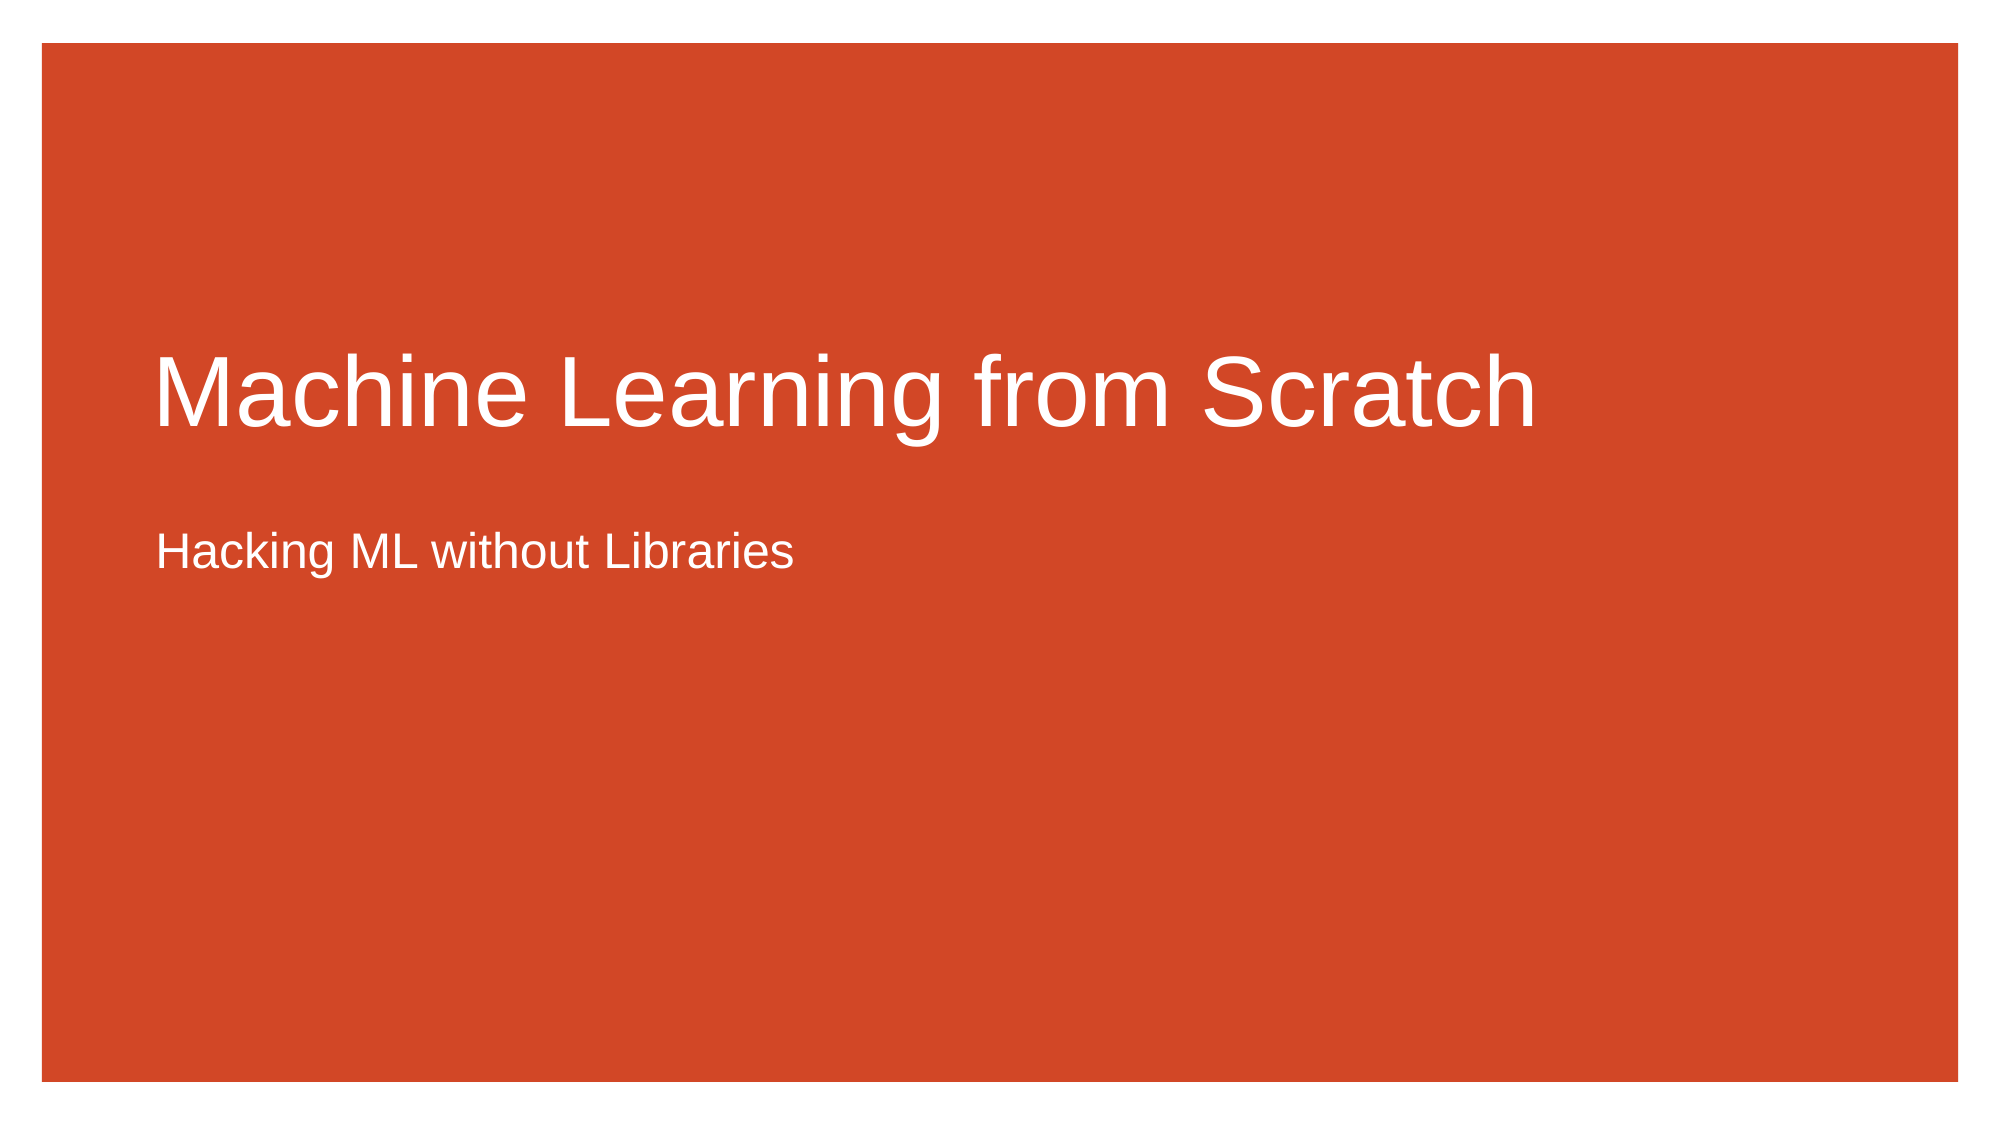

# Machine Learning from Scratch
Hacking ML without Libraries